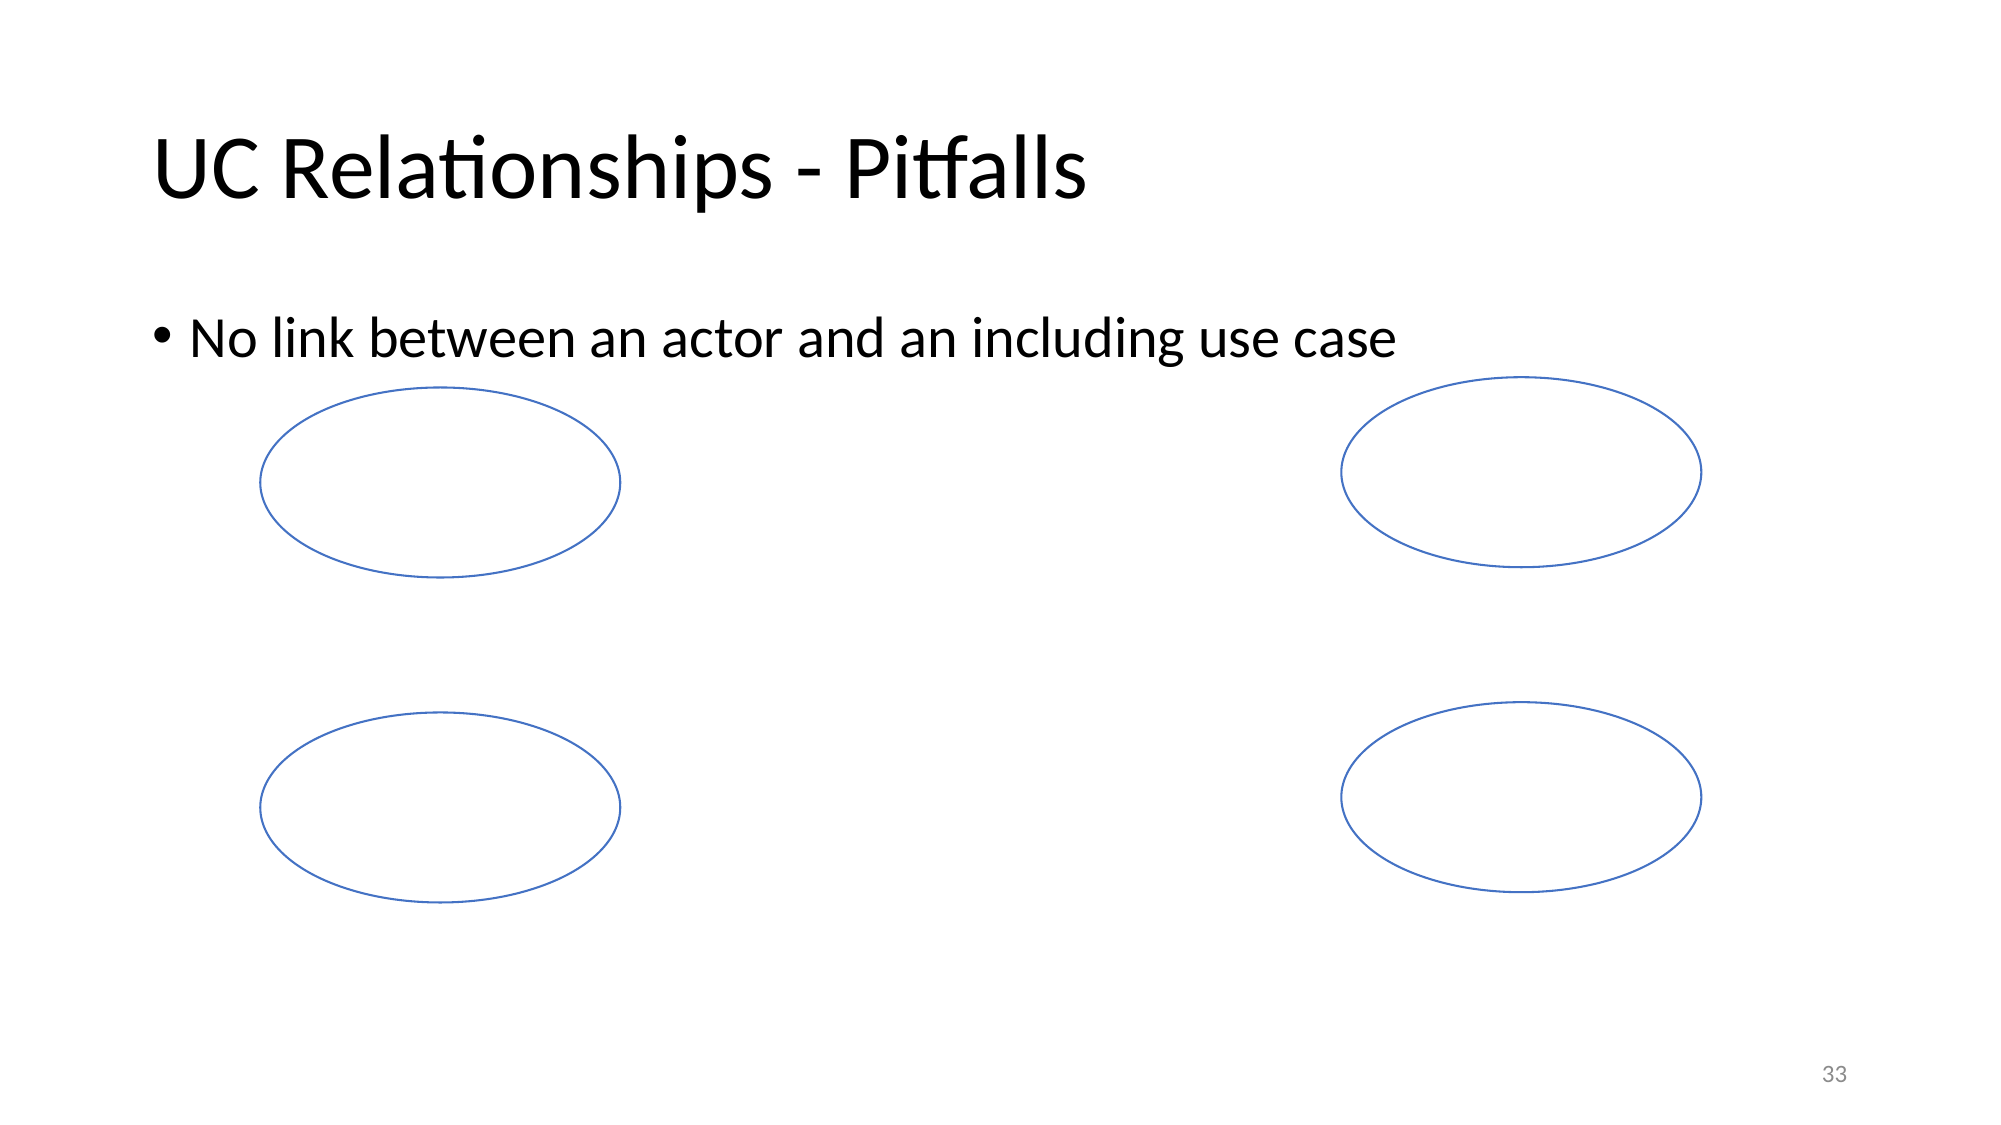

# UC Relationships - Pitfalls
No link between an actor and an including use case

33